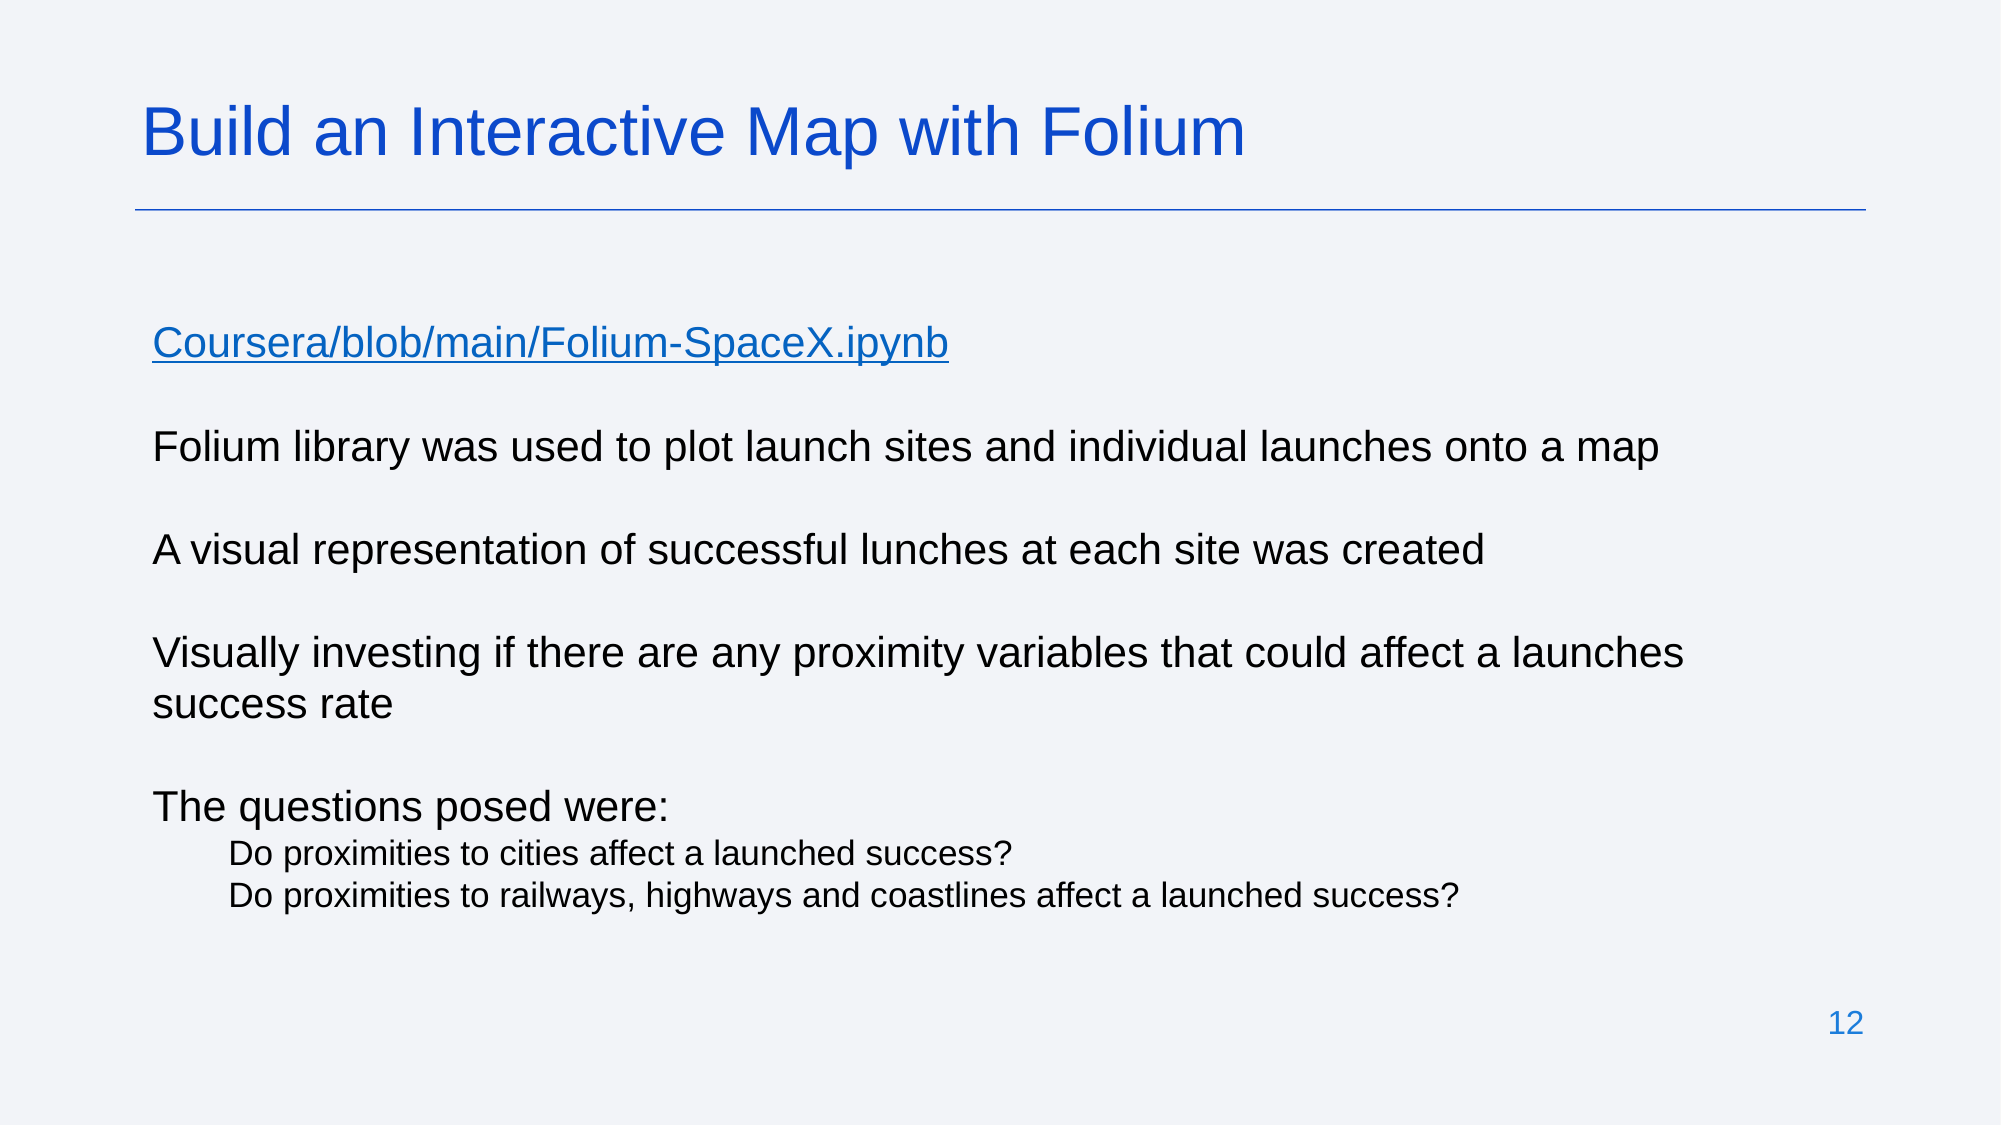

Build an Interactive Map with Folium
Coursera/blob/main/Folium-SpaceX.ipynb

Folium library was used to plot launch sites and individual launches onto a map

A visual representation of successful lunches at each site was created

Visually investing if there are any proximity variables that could affect a launches success rate

The questions posed were:
Do proximities to cities affect a launched success?
Do proximities to railways, highways and coastlines affect a launched success?

12